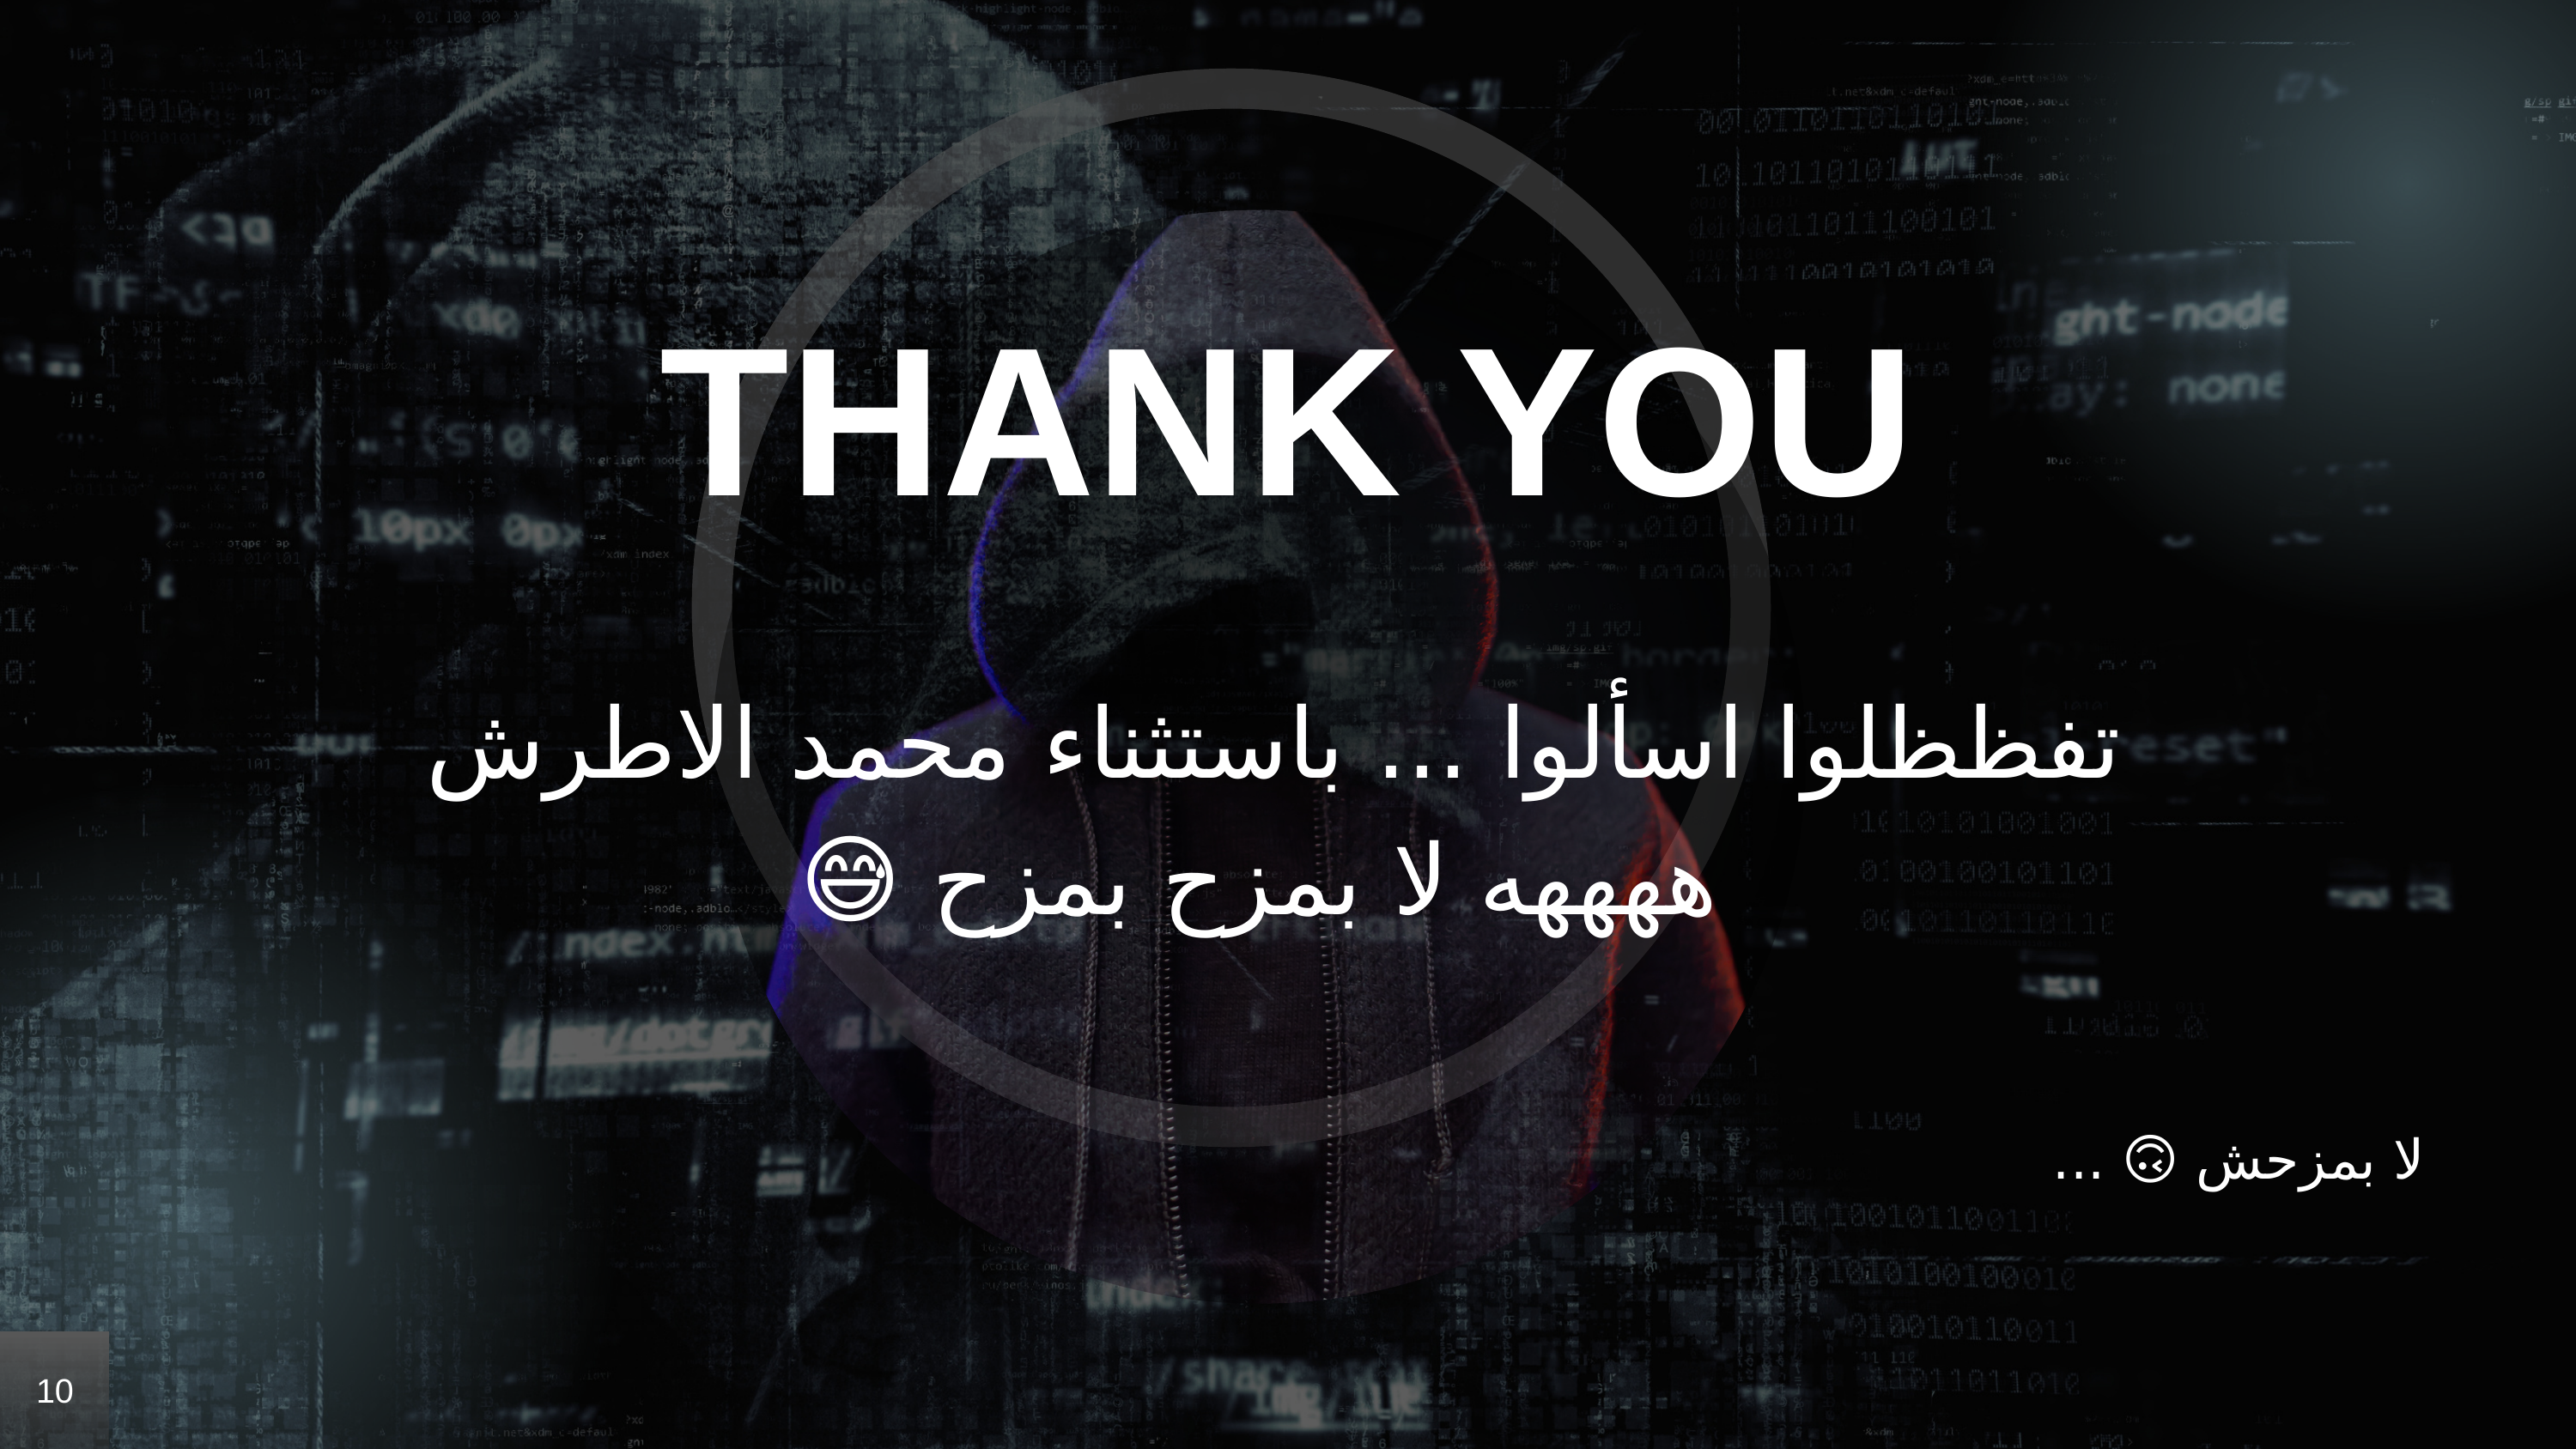

THANK YOU
تفظظلوا اسألوا ... باستثناء محمد الاطرش
ههههه لا بمزح بمزح 😅

لا بمزحش 🙃 ...

10